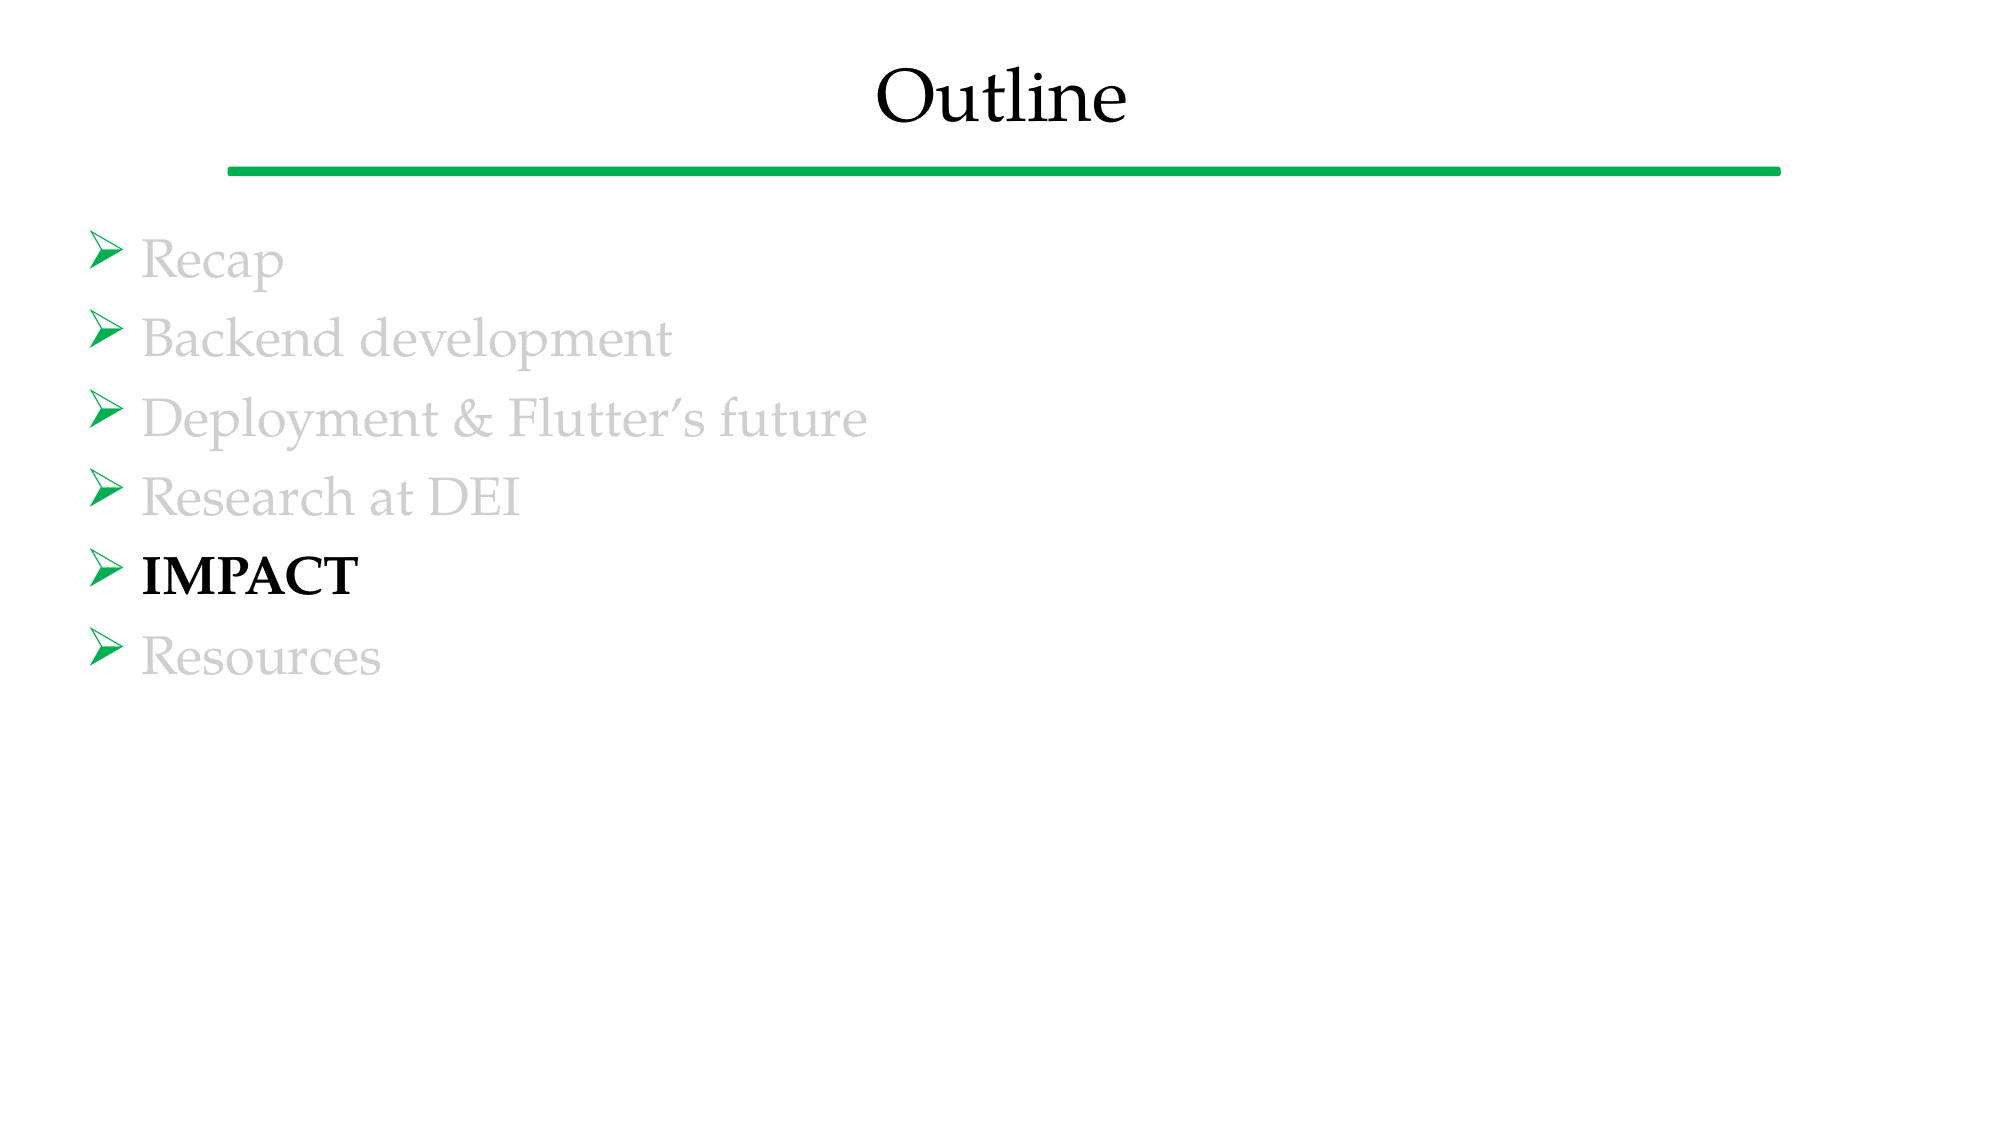

# Outline
Recap
Backend development
Deployment & Flutter’s future
Research at DEI
IMPACT
Resources